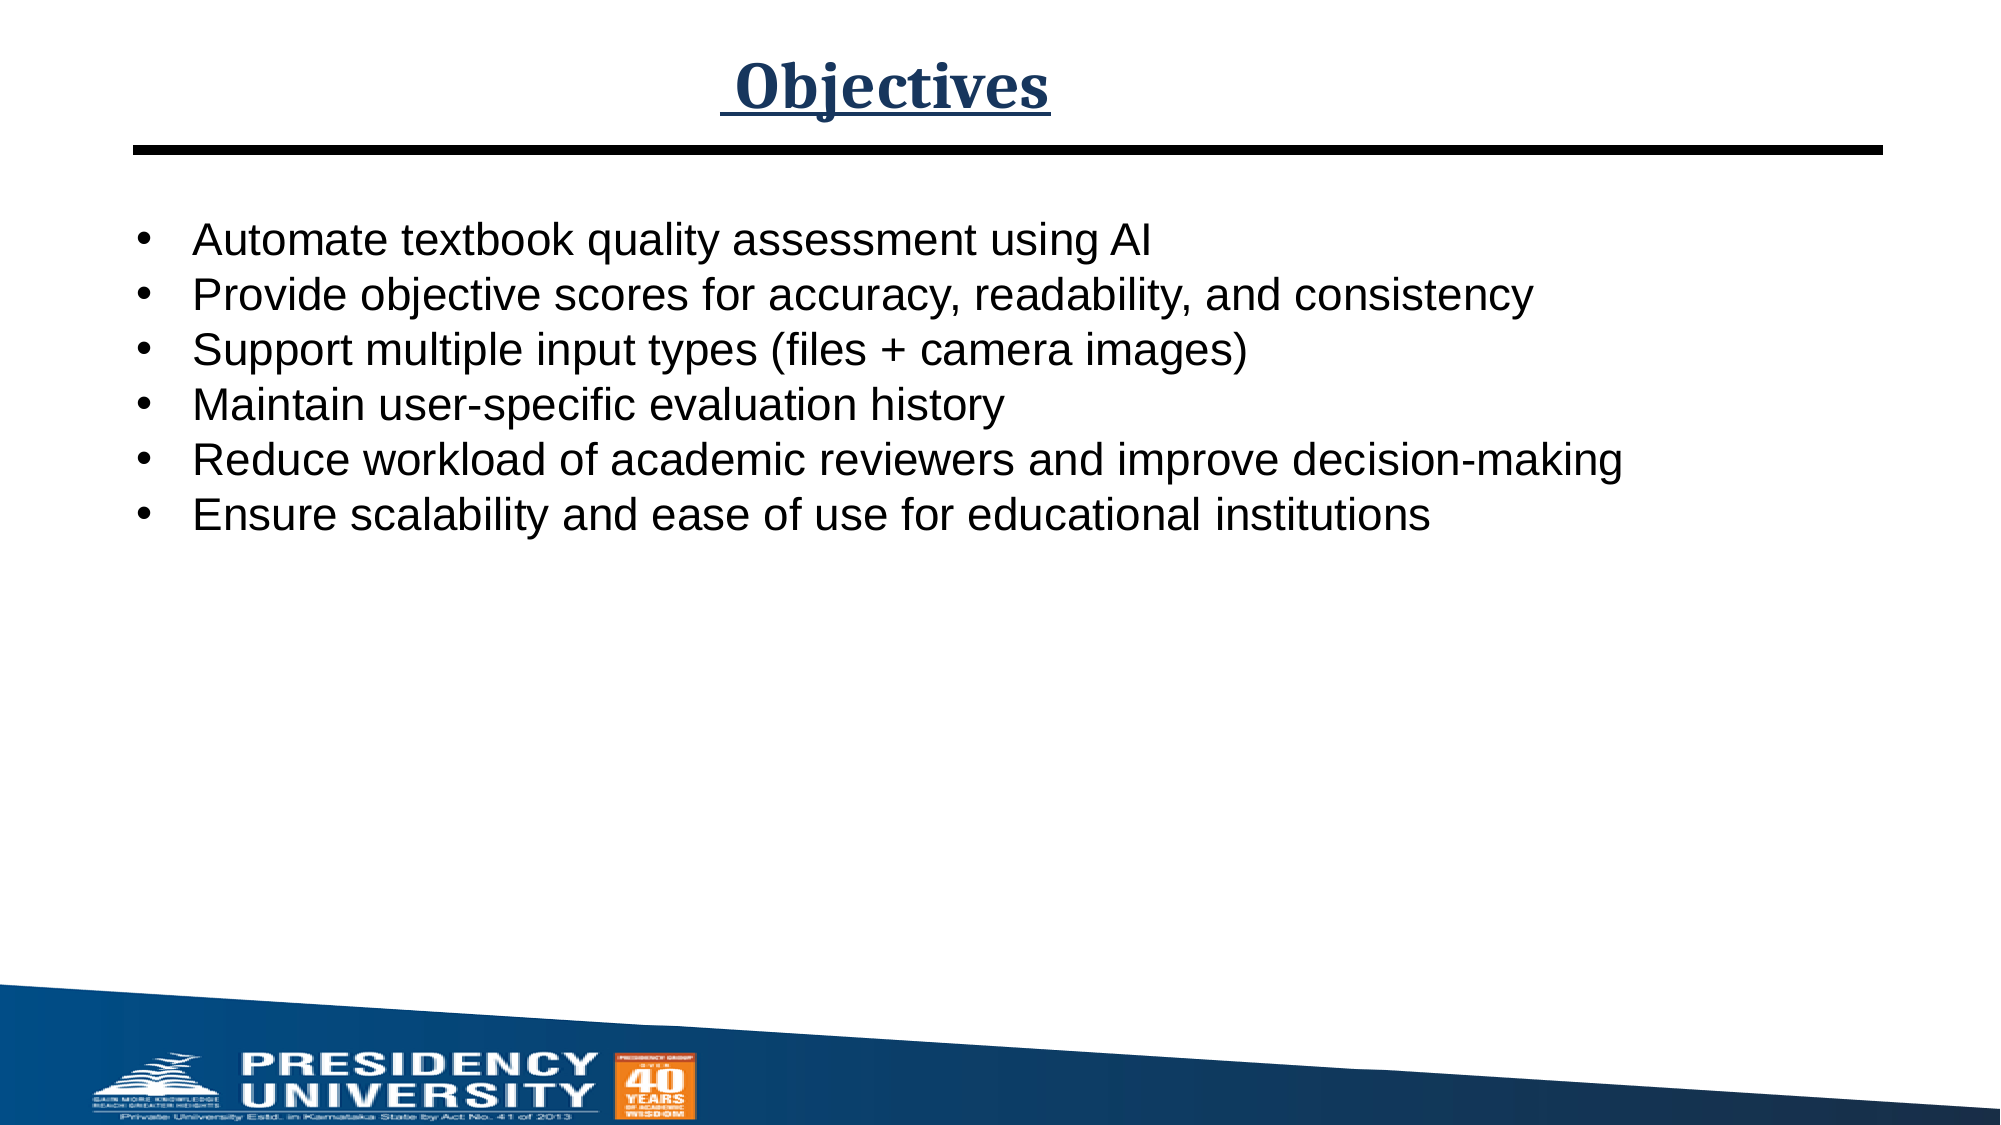

# Objectives

Automate textbook quality assessment using AI
Provide objective scores for accuracy, readability, and consistency
Support multiple input types (files + camera images)
Maintain user-specific evaluation history
Reduce workload of academic reviewers and improve decision-making
Ensure scalability and ease of use for educational institutions